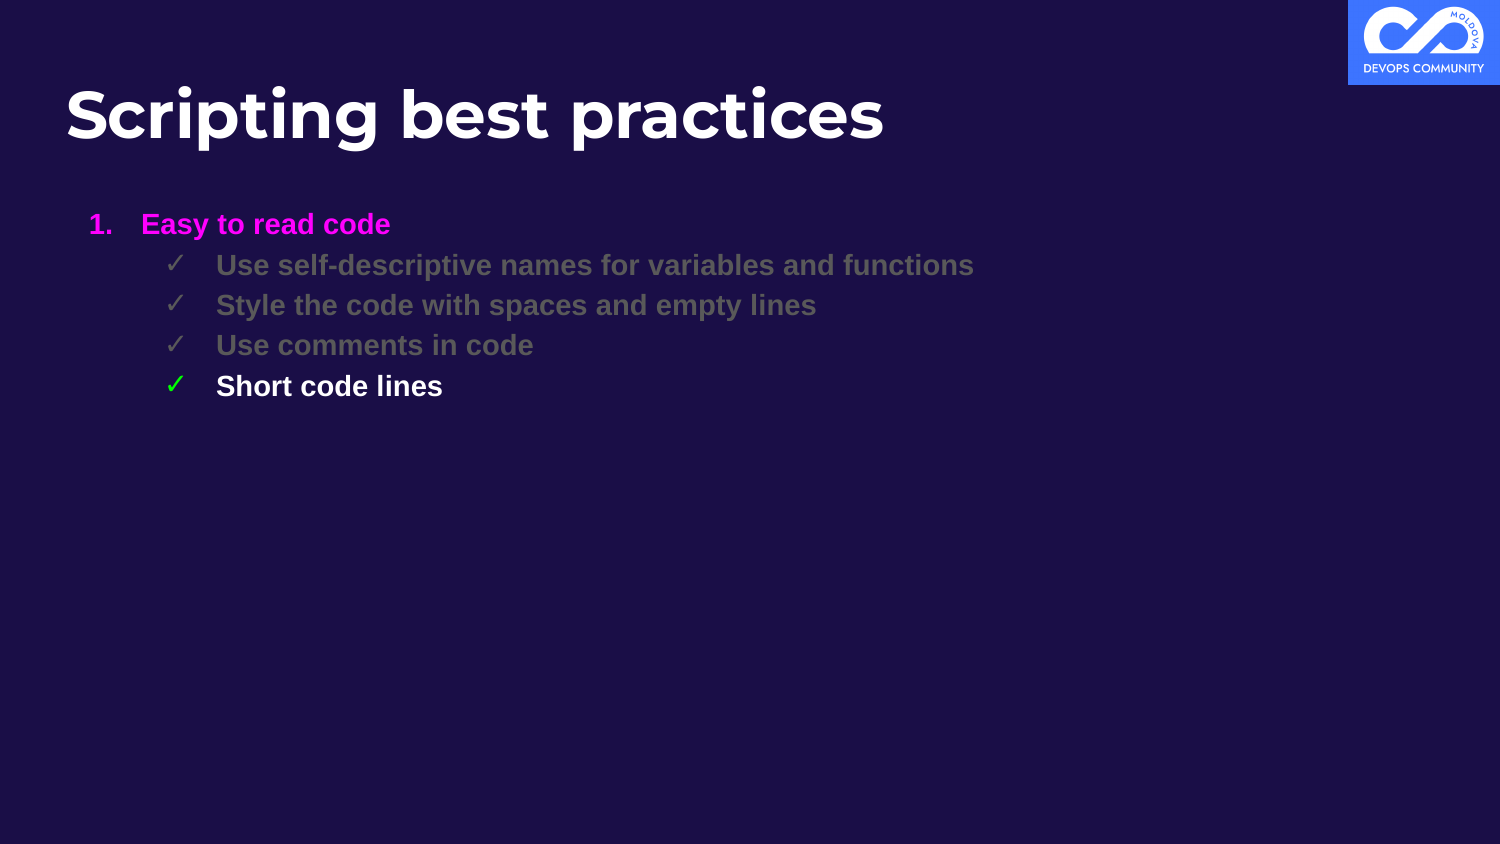

# Scripting best practices
Easy to read code
Use self-descriptive names for variables and functions
Style the code with spaces and empty lines
Use comments in code
Short code lines